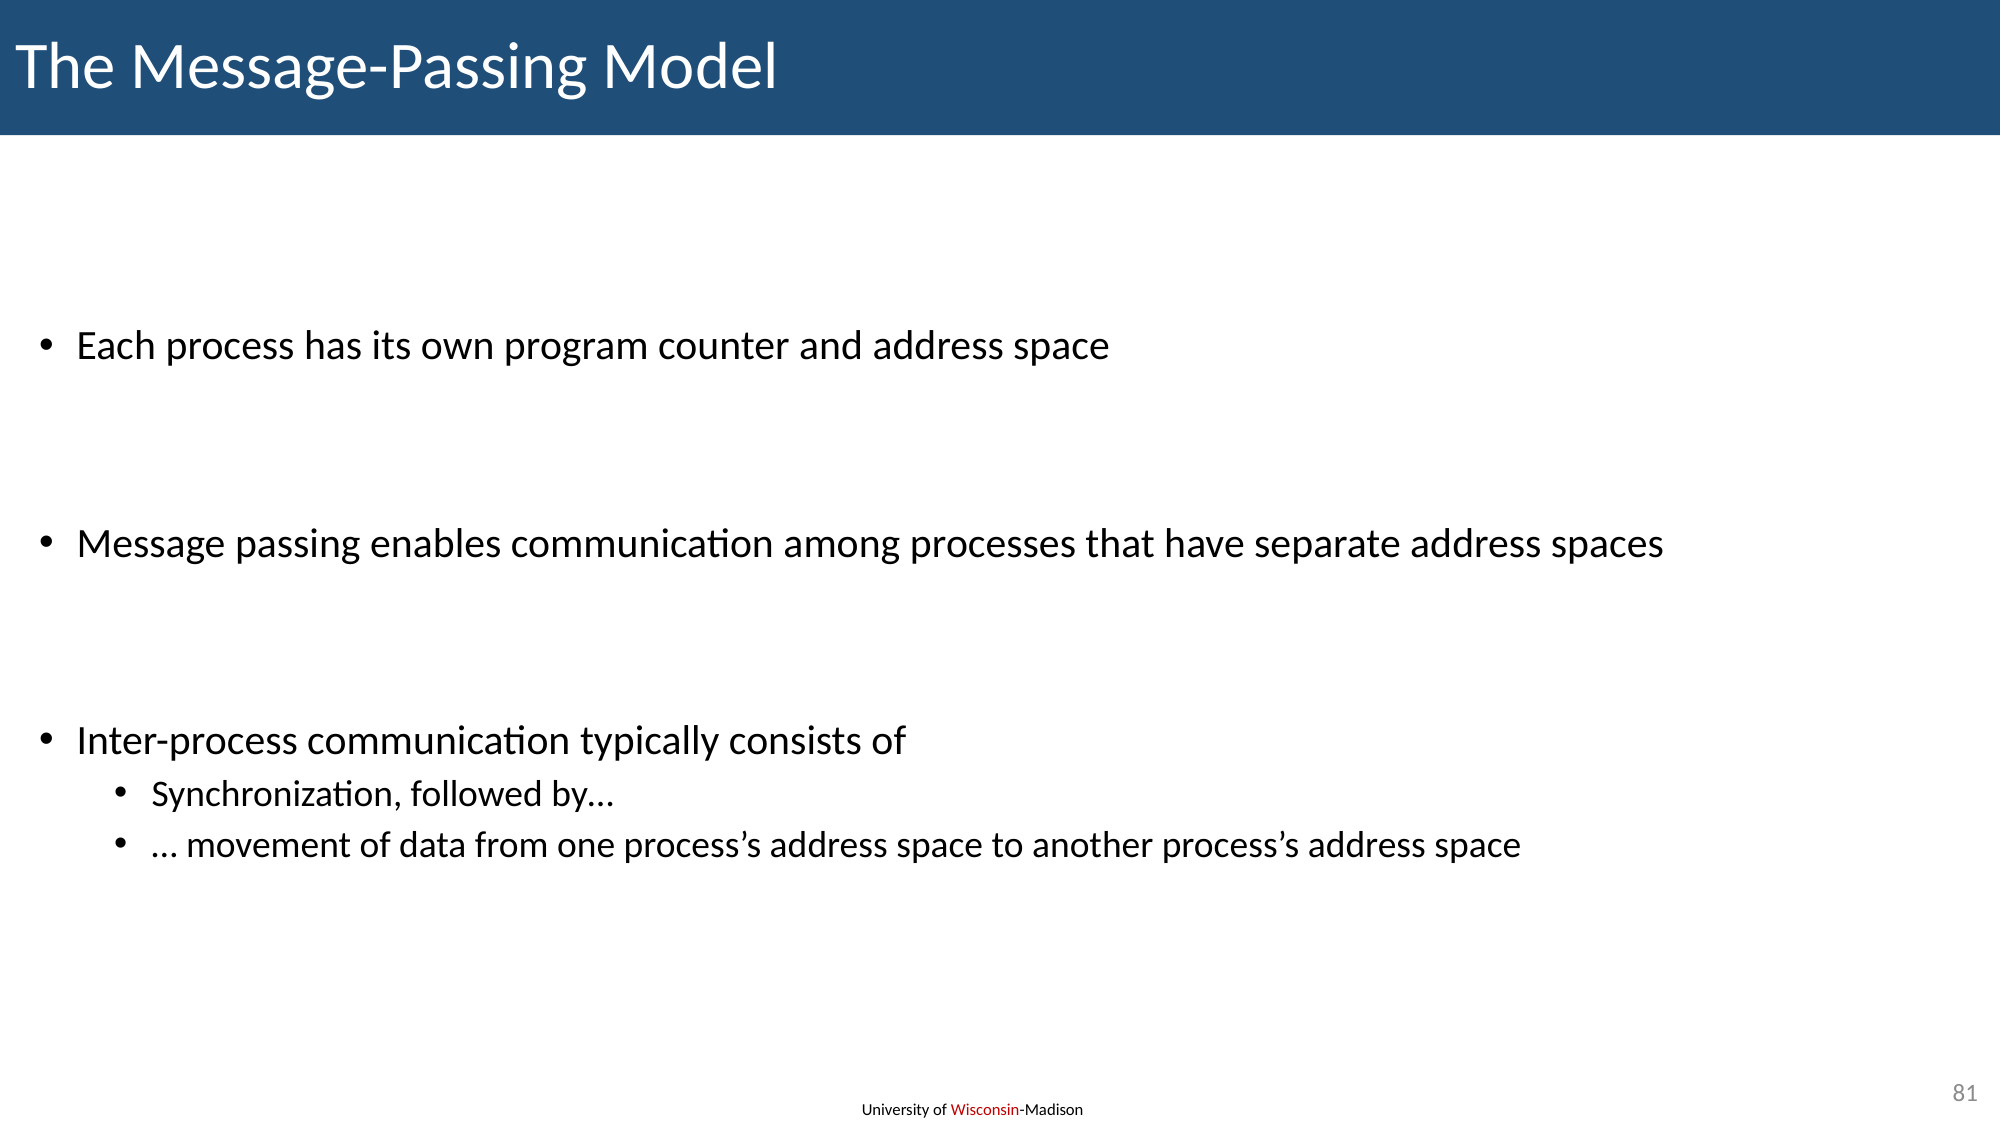

# The Message-Passing Model

Each process has its own program counter and address space

Message passing enables communication among processes that have separate address spaces

Inter-process communication typically consists of
Synchronization, followed by…
… movement of data from one process’s address space to another process’s address space

81